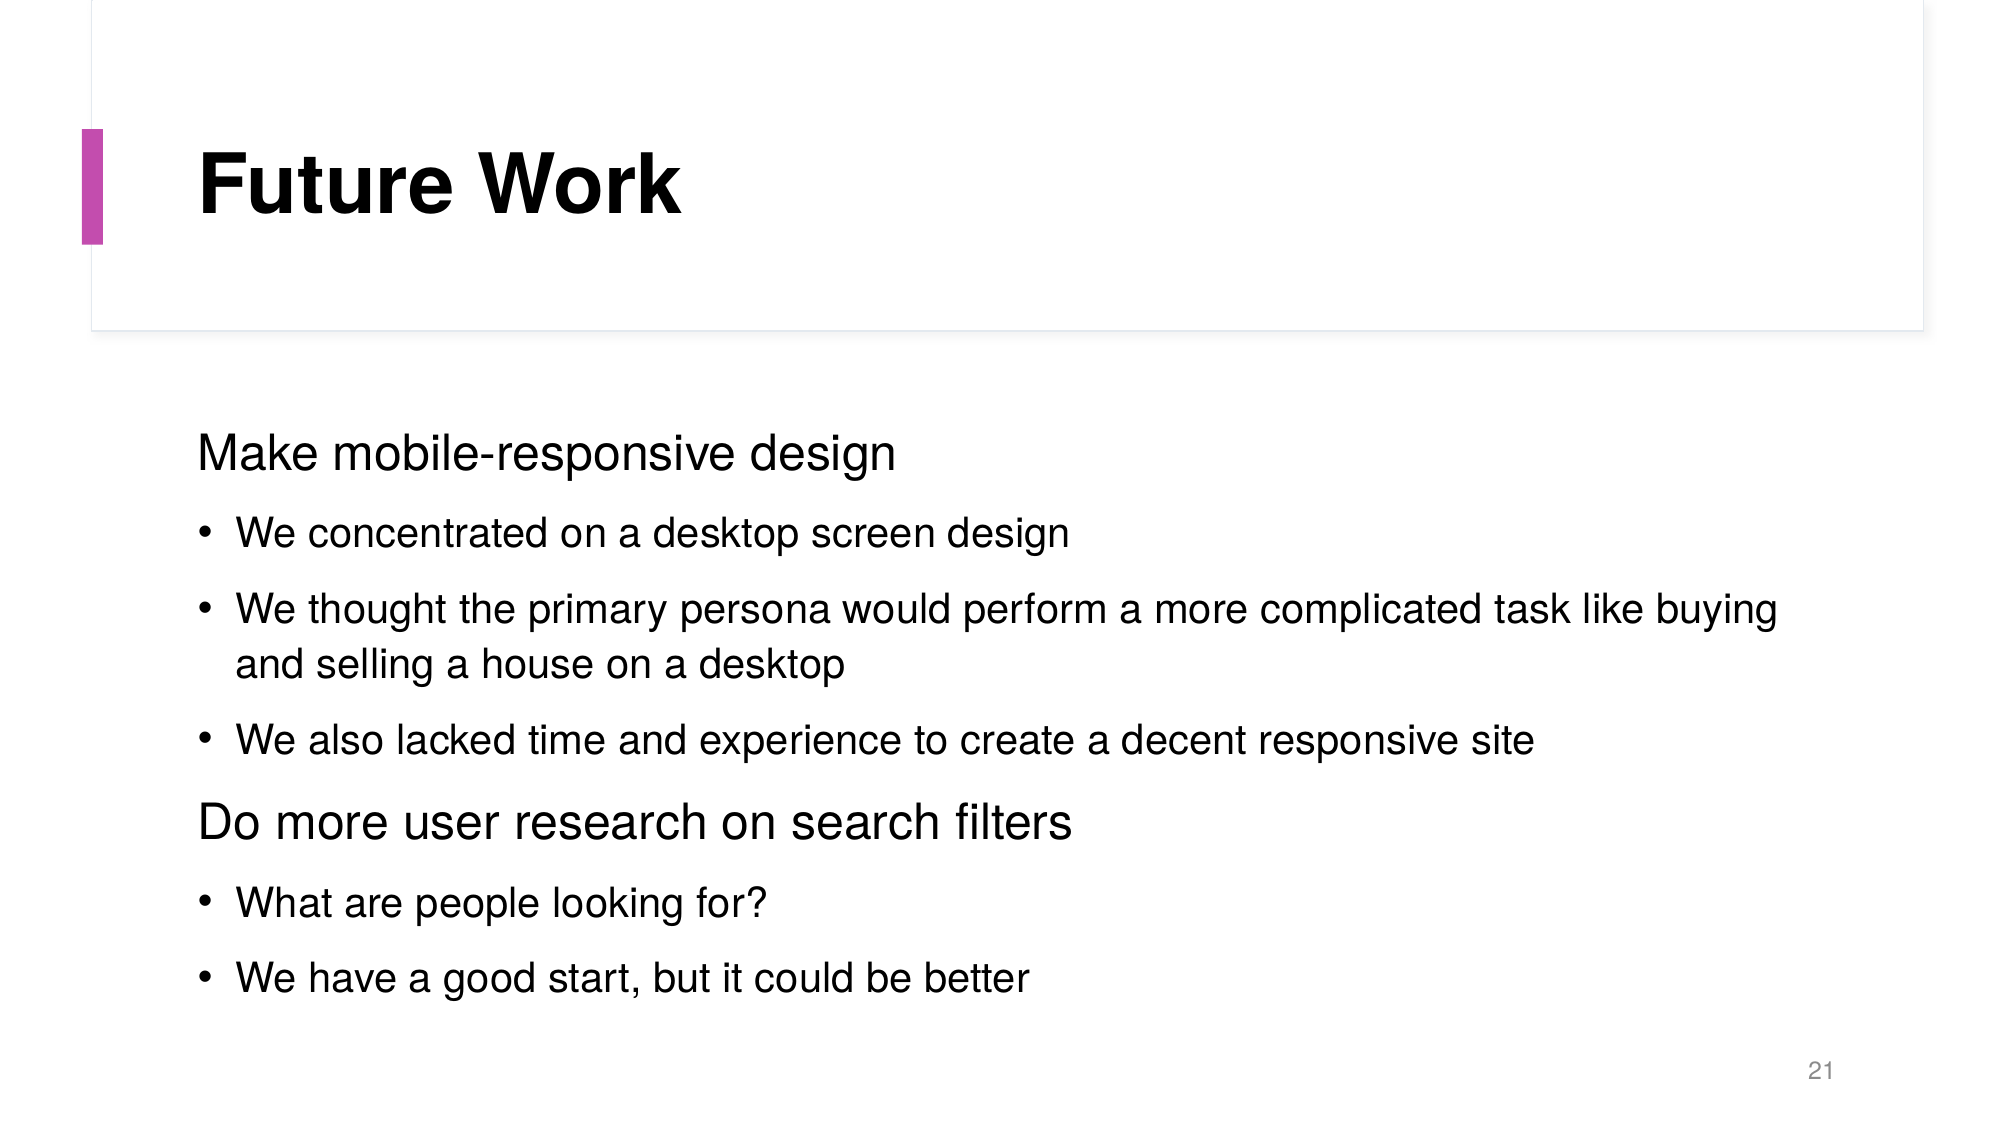

# Future Work
Make mobile-responsive design
We concentrated on a desktop screen design
We thought the primary persona would perform a more complicated task like buying and selling a house on a desktop
We also lacked time and experience to create a decent responsive site
Do more user research on search filters
What are people looking for?
We have a good start, but it could be better
21